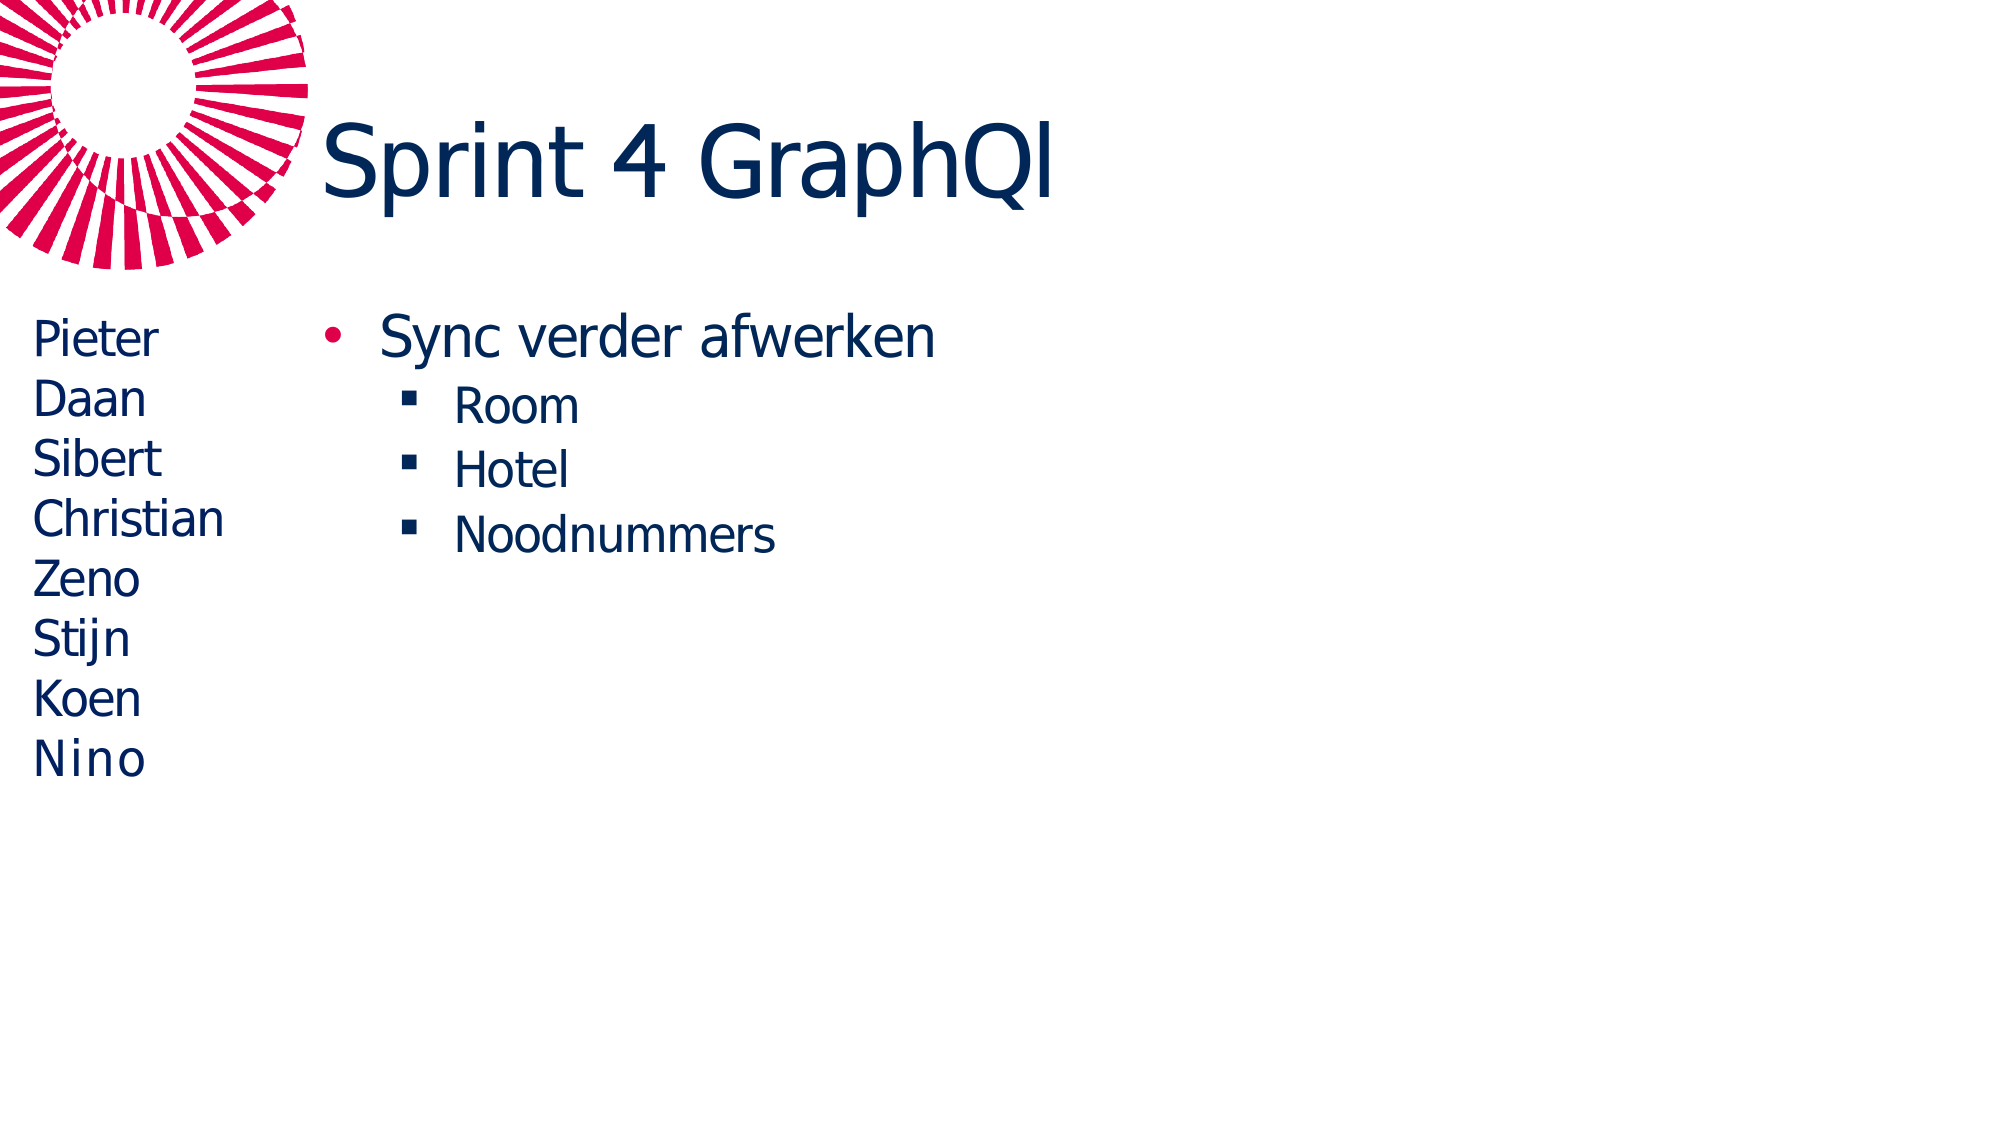

# Sprint 4 GraphQl
Pieter
Daan
Sibert
Christian
Zeno
Stijn
Koen
Nino
Sync verder afwerken
Room
Hotel
Noodnummers